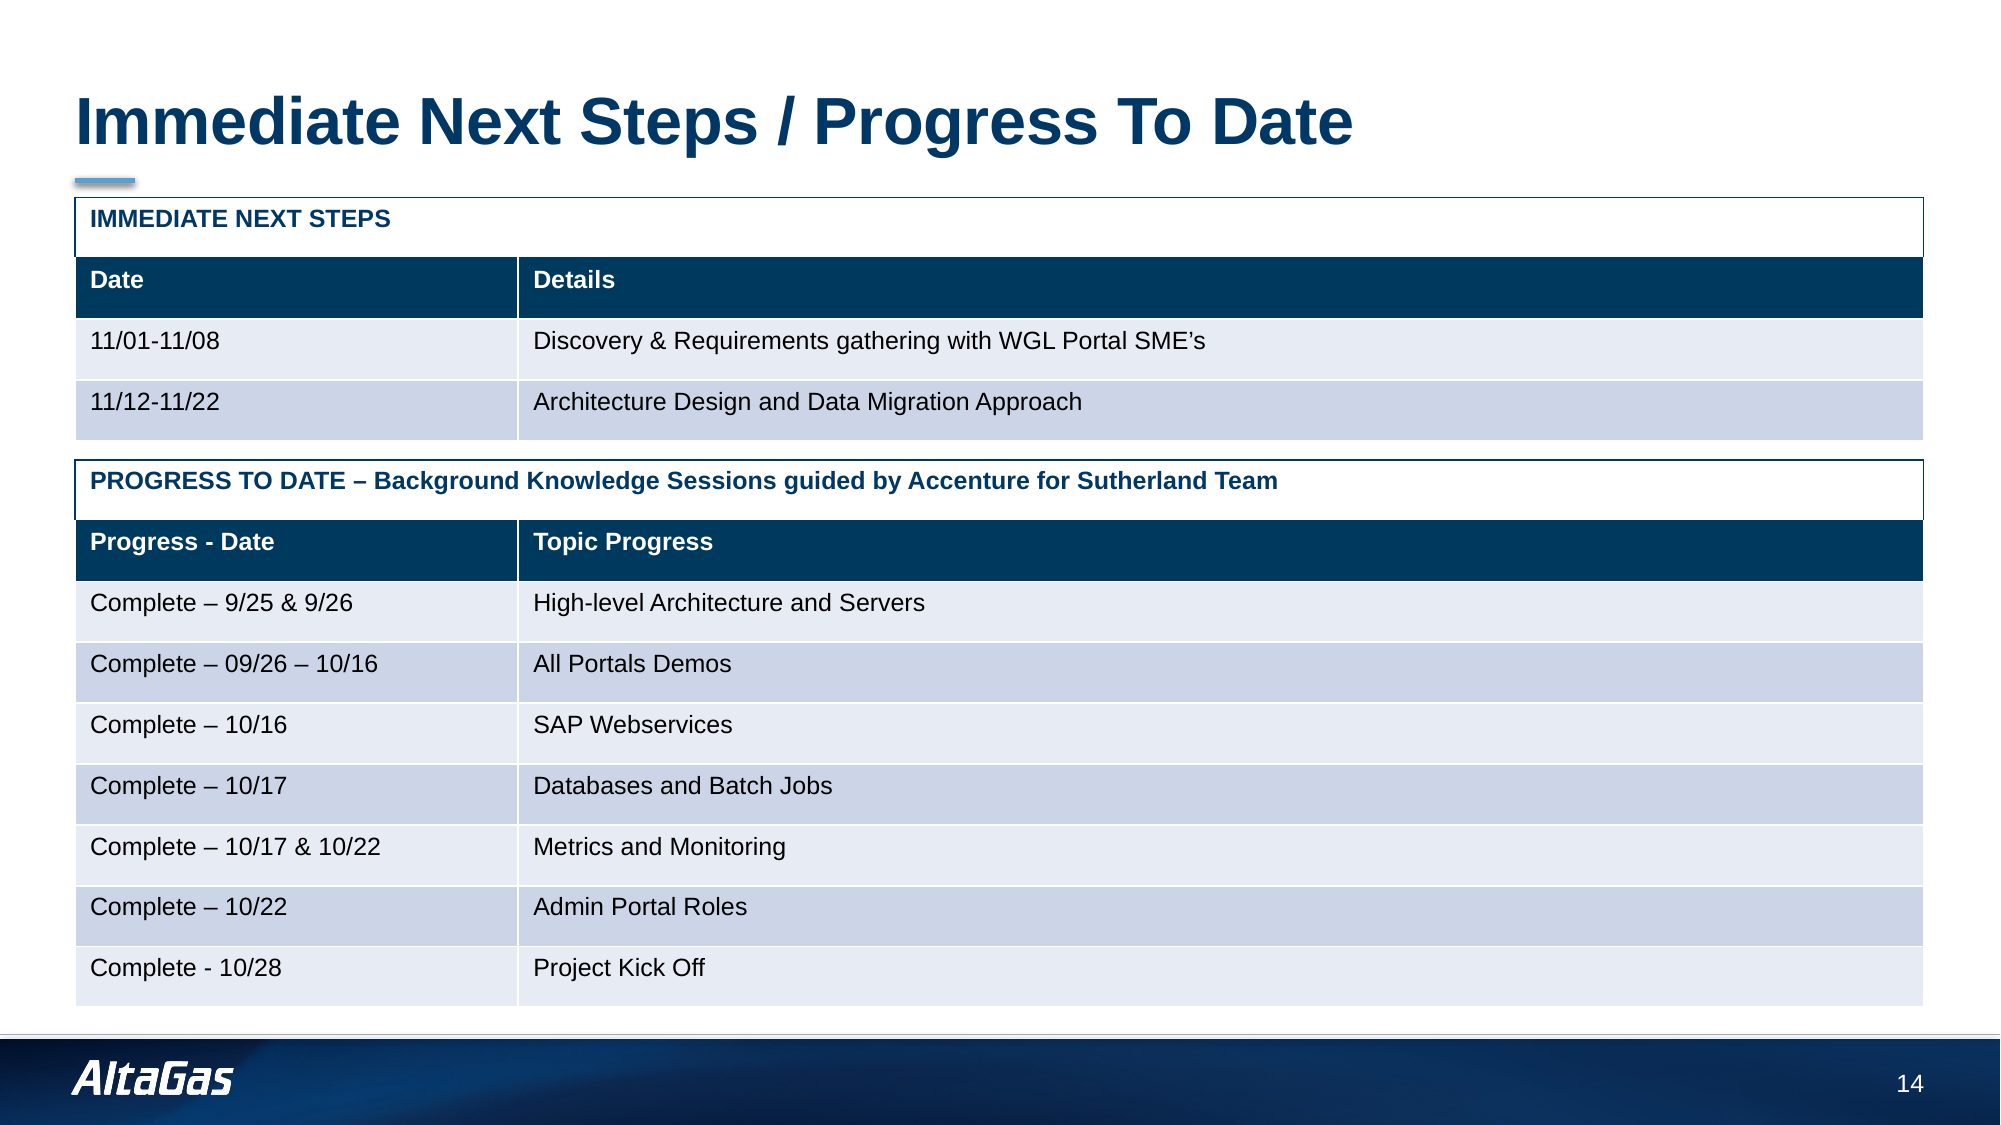

# Immediate Next Steps / Progress To Date
| IMMEDIATE NEXT STEPS |  |
| --- | --- |
| Date | Details |
| 11/01-11/08 | Discovery & Requirements gathering with WGL Portal SME’s |
| 11/12-11/22 | Architecture Design and Data Migration Approach |
| PROGRESS TO DATE – Background Knowledge Sessions guided by Accenture for Sutherland Team |  |
| --- | --- |
| Progress - Date | Topic Progress |
| Complete – 9/25 & 9/26 | High-level Architecture and Servers |
| Complete – 09/26 – 10/16 | All Portals Demos |
| Complete – 10/16 | SAP Webservices |
| Complete – 10/17 | Databases and Batch Jobs |
| Complete – 10/17 & 10/22 | Metrics and Monitoring |
| Complete – 10/22 | Admin Portal Roles |
| Complete - 10/28 | Project Kick Off |
14